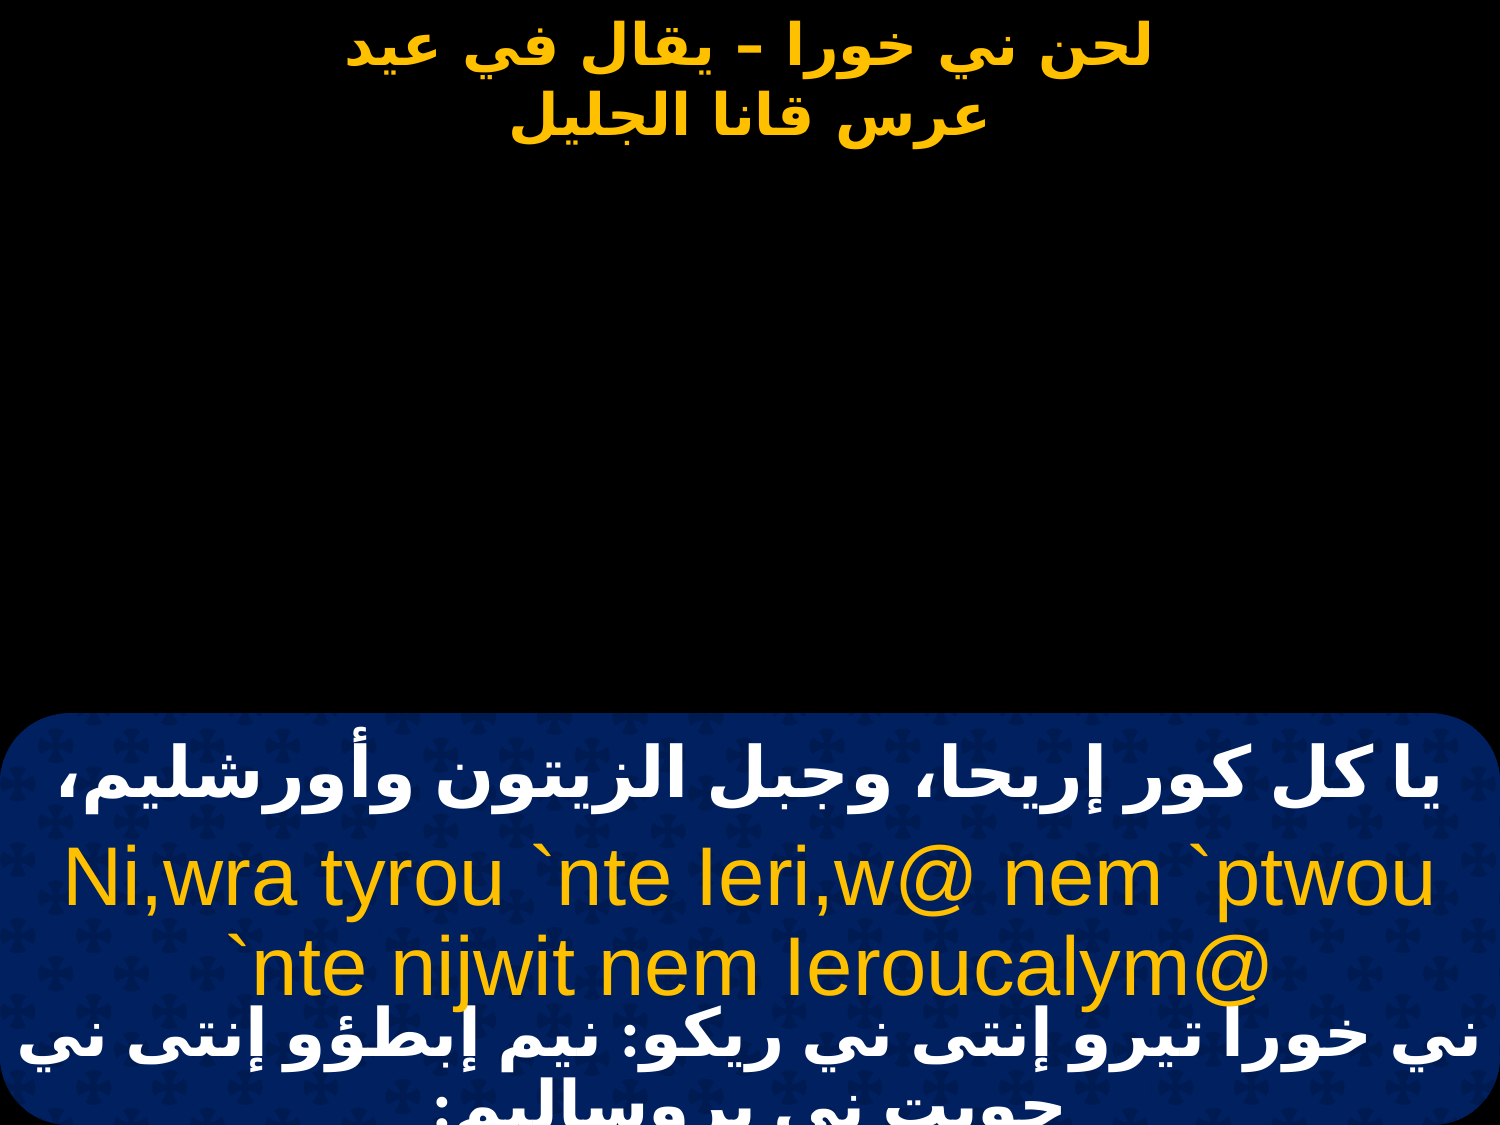

# ني خورا
يا كل كور إريحا، وجبل الزيتون وأورشليم،
Ni,wra tyrou `nte Ieri,w@ nem `ptwou `nte nijwit nem Ieroucalym@
ني خورا تيرو إنتى ني ريكو: نيم إبطؤو إنتى ني جويت ني يروساليم: